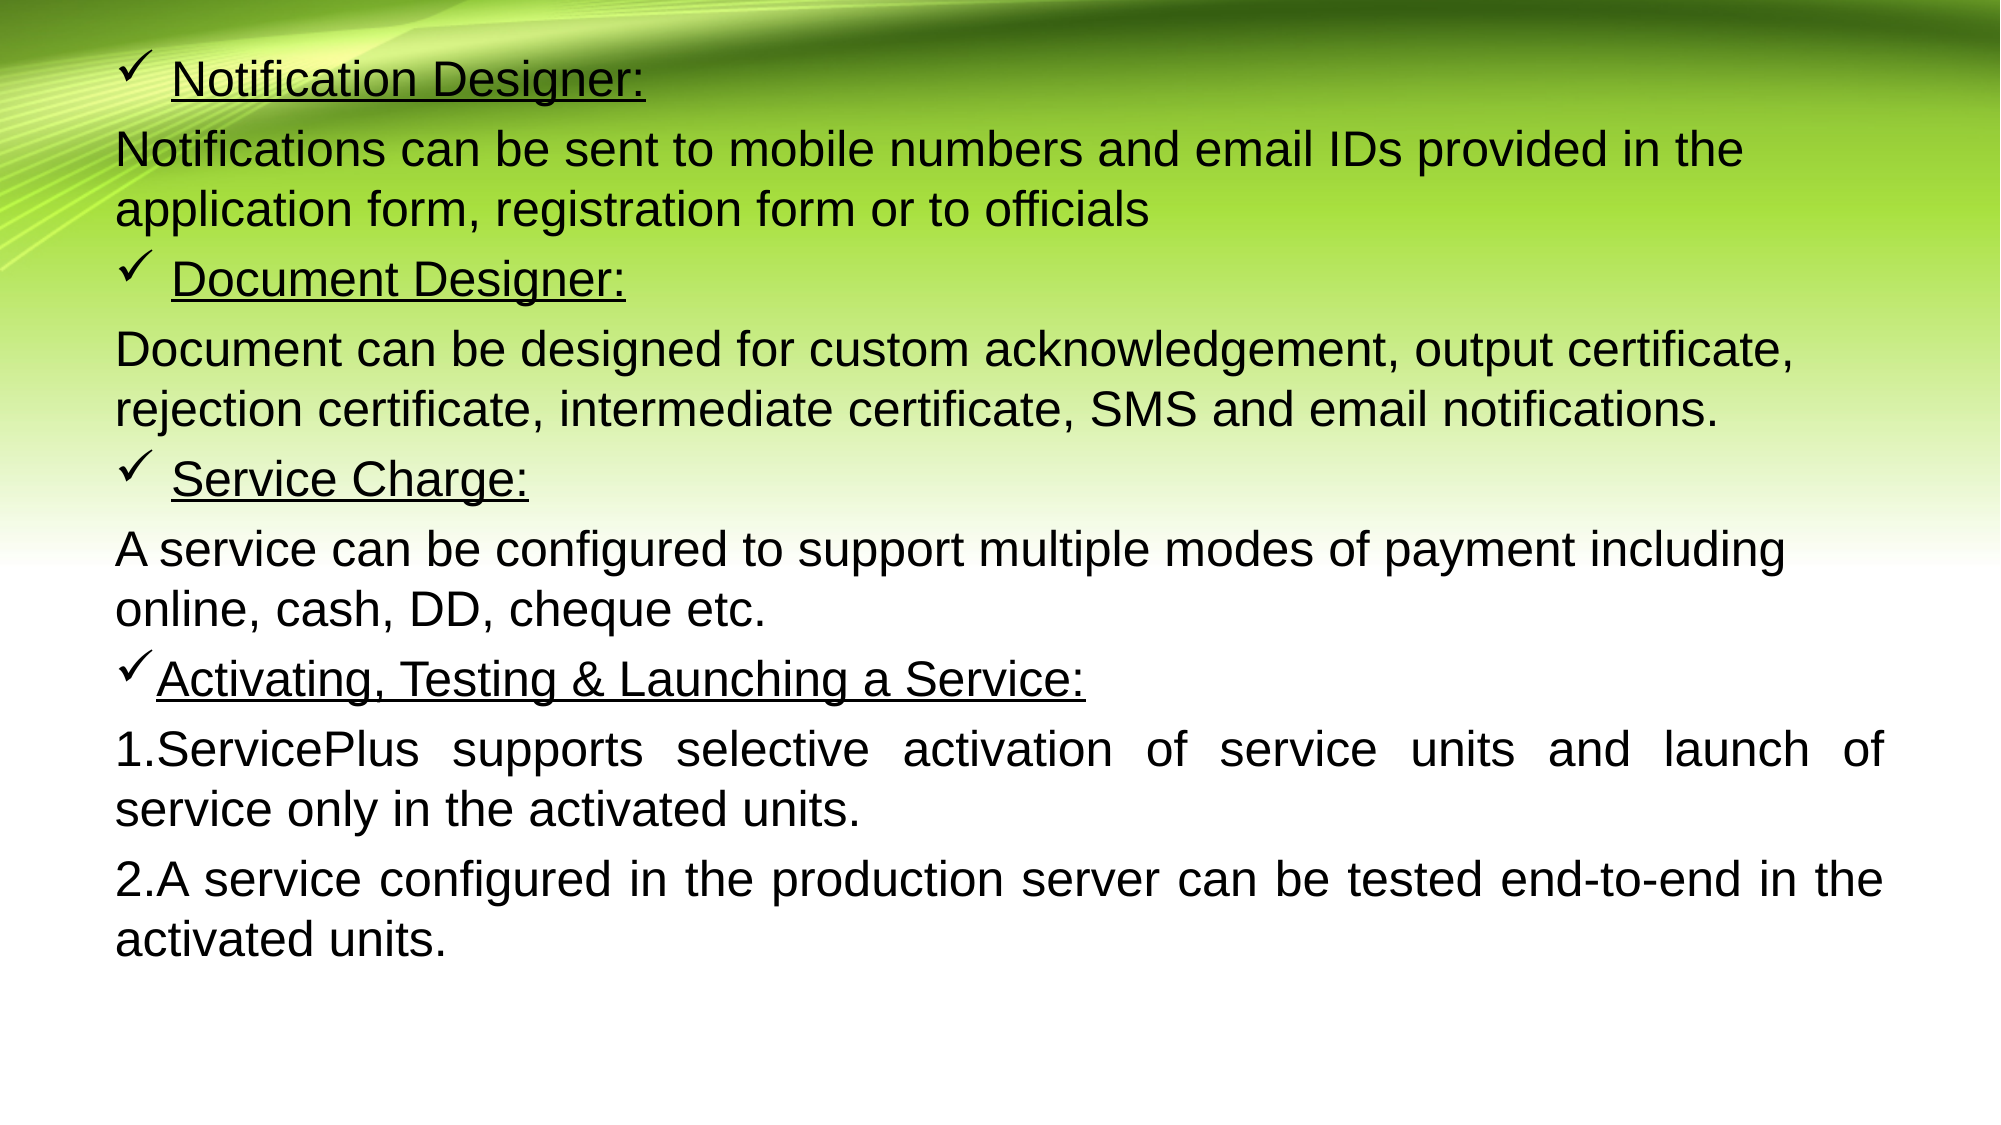

Notification Designer:
Notifications can be sent to mobile numbers and email IDs provided in the application form, registration form or to officials
Document Designer:
Document can be designed for custom acknowledgement, output certificate, rejection certificate, intermediate certificate, SMS and email notifications.
Service Charge:
A service can be configured to support multiple modes of payment including online, cash, DD, cheque etc.
Activating, Testing & Launching a Service:
1.ServicePlus supports selective activation of service units and launch of service only in the activated units.
2.A service configured in the production server can be tested end-to-end in the activated units.